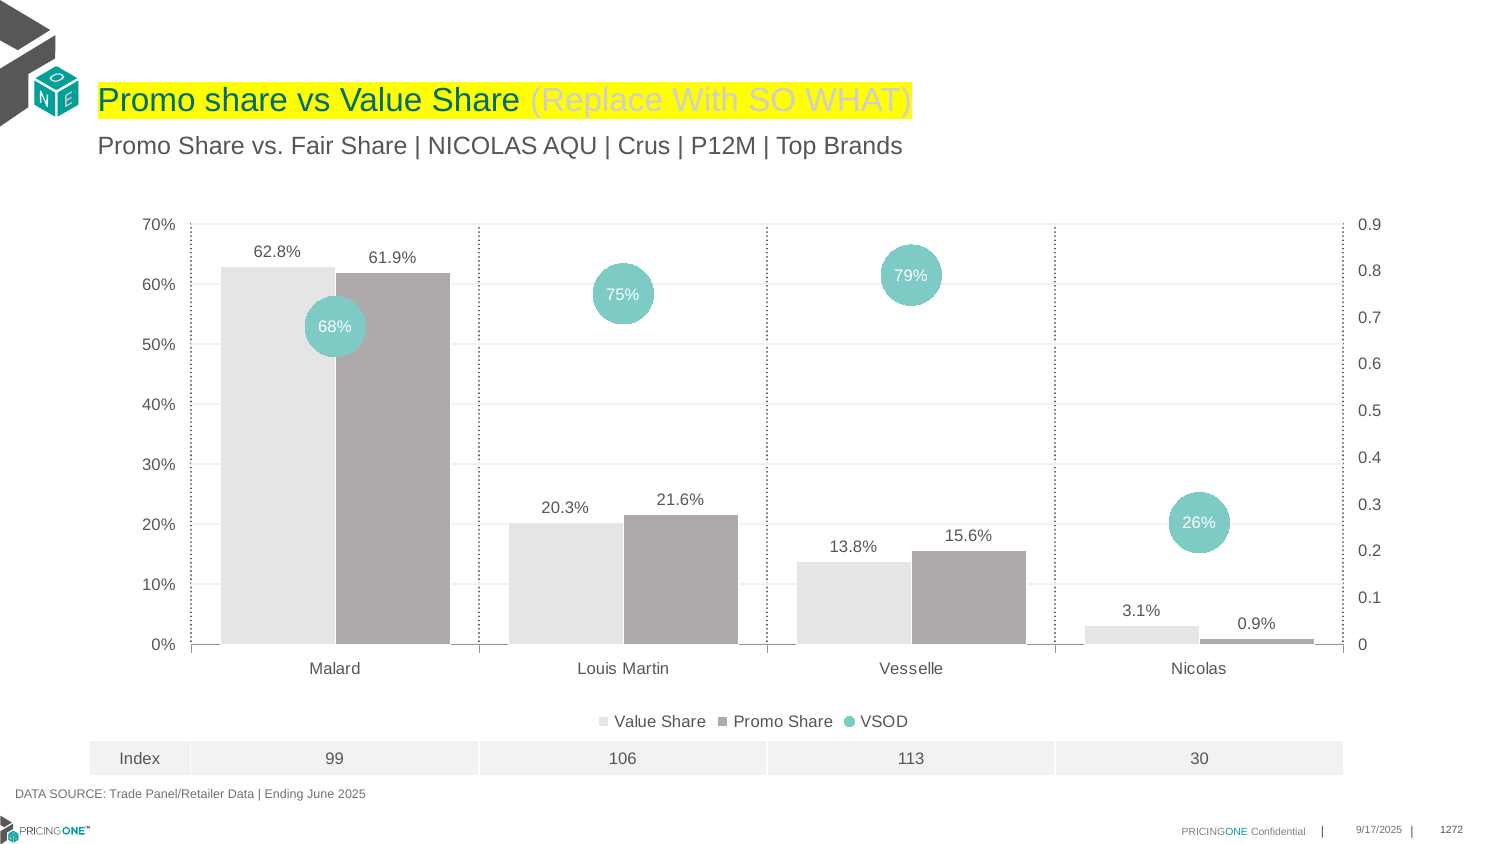

# Promo share vs Value Share (Replace With SO WHAT)
Promo Share vs. Fair Share | NICOLAS AQU | Crus | P12M | Top Brands

### Chart

| Category | Value Share | Promo Share | VSOD |
|---|---|---|---|
| Malard | 0.6284396909278481 | 0.6191171771579861 | 0.68 |
| Louis Martin | 0.20271806640419396 | 0.21588229028773148 | 0.75 |
| Vesselle | 0.1381350401077963 | 0.15571887220218802 | 0.79 |
| Nicolas | 0.030707202560161694 | 0.00928166035209446 | 0.26 |
| Index | 99 | 106 | 113 | 30 |
| --- | --- | --- | --- | --- |
DATA SOURCE: Trade Panel/Retailer Data | Ending June 2025

9/17/2025
1272